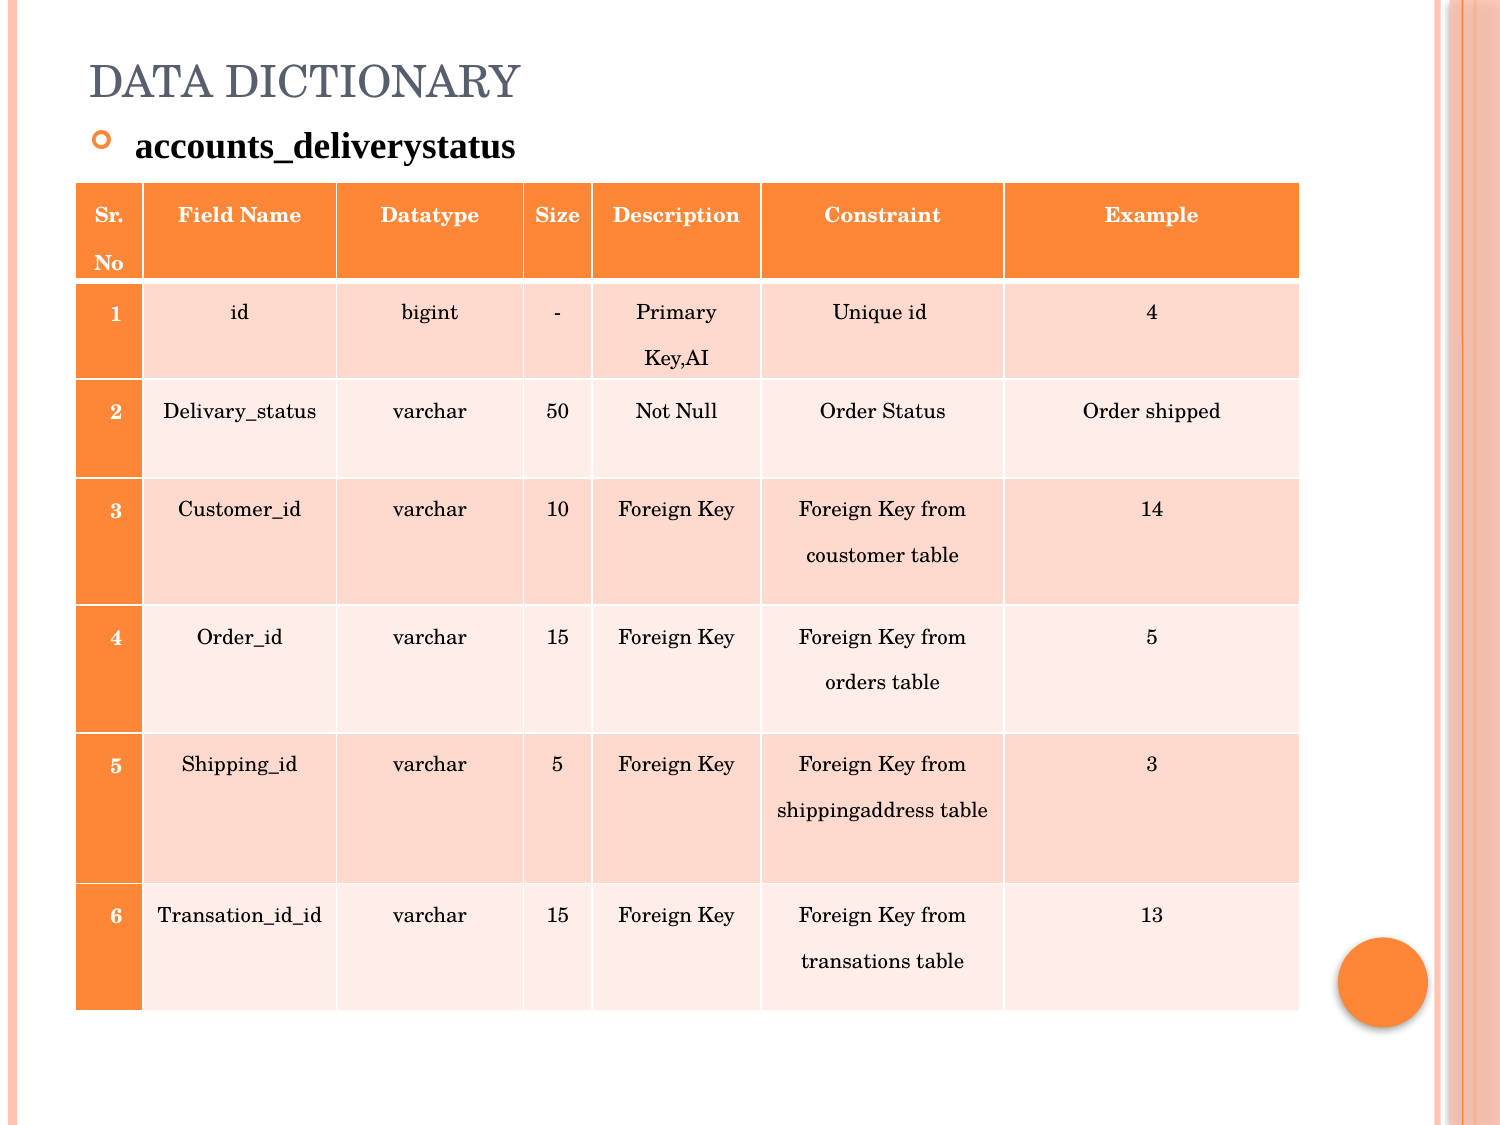

# Data Dictionary
accounts_deliverystatus
| Sr. No | Field Name | Datatype | Size | Description | Constraint | Example |
| --- | --- | --- | --- | --- | --- | --- |
| 1 | id | bigint | - | Primary Key,AI | Unique id | 4 |
| 2 | Delivary\_status | varchar | 50 | Not Null | Order Status | Order shipped |
| 3 | Customer\_id | varchar | 10 | Foreign Key | Foreign Key from coustomer table | 14 |
| 4 | Order\_id | varchar | 15 | Foreign Key | Foreign Key from orders table | 5 |
| 5 | Shipping\_id | varchar | 5 | Foreign Key | Foreign Key from shippingaddress table | 3 |
| 6 | Transation\_id\_id | varchar | 15 | Foreign Key | Foreign Key from transations table | 13 |